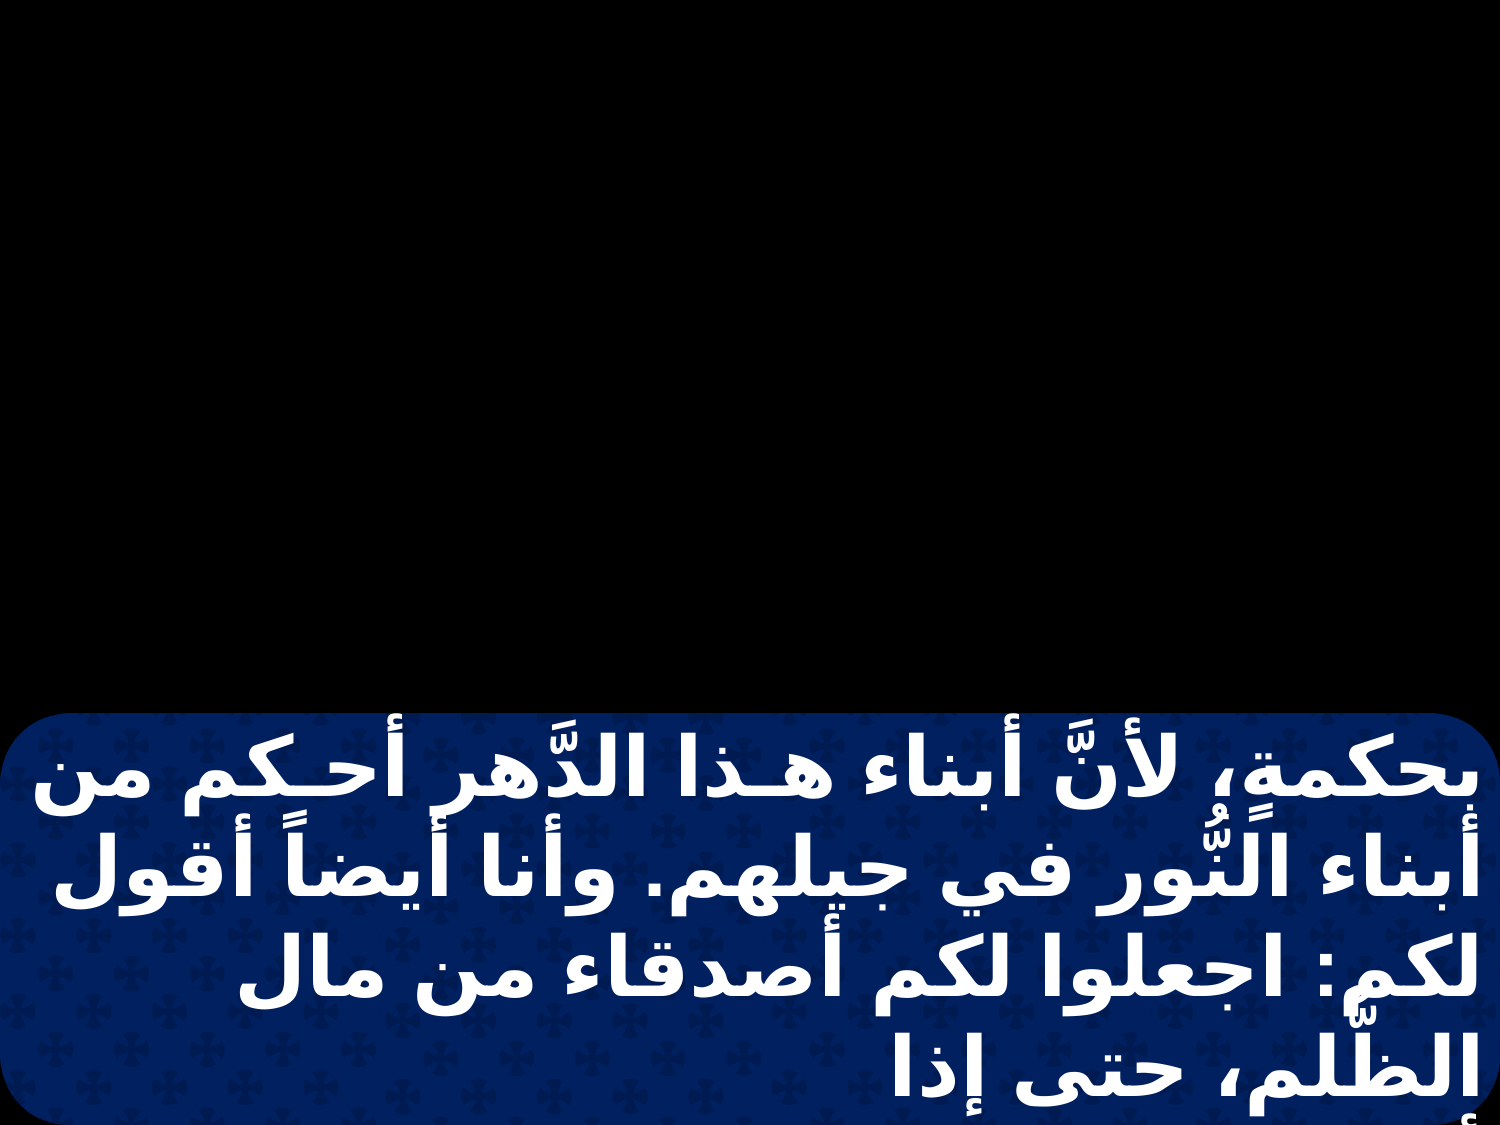

بحكمةٍ، لأنَّ أبناء هـذا الدَّهر أحـكم من أبناء النُّور في جيلهم. وأنا أيضاً أقول لكم: اجعلوا لكم أصدقاء من مال الظُّلم، حتى إذا
أدرككم الإضمحلال يقبلونكم في المظالِّ الأبديَّة.